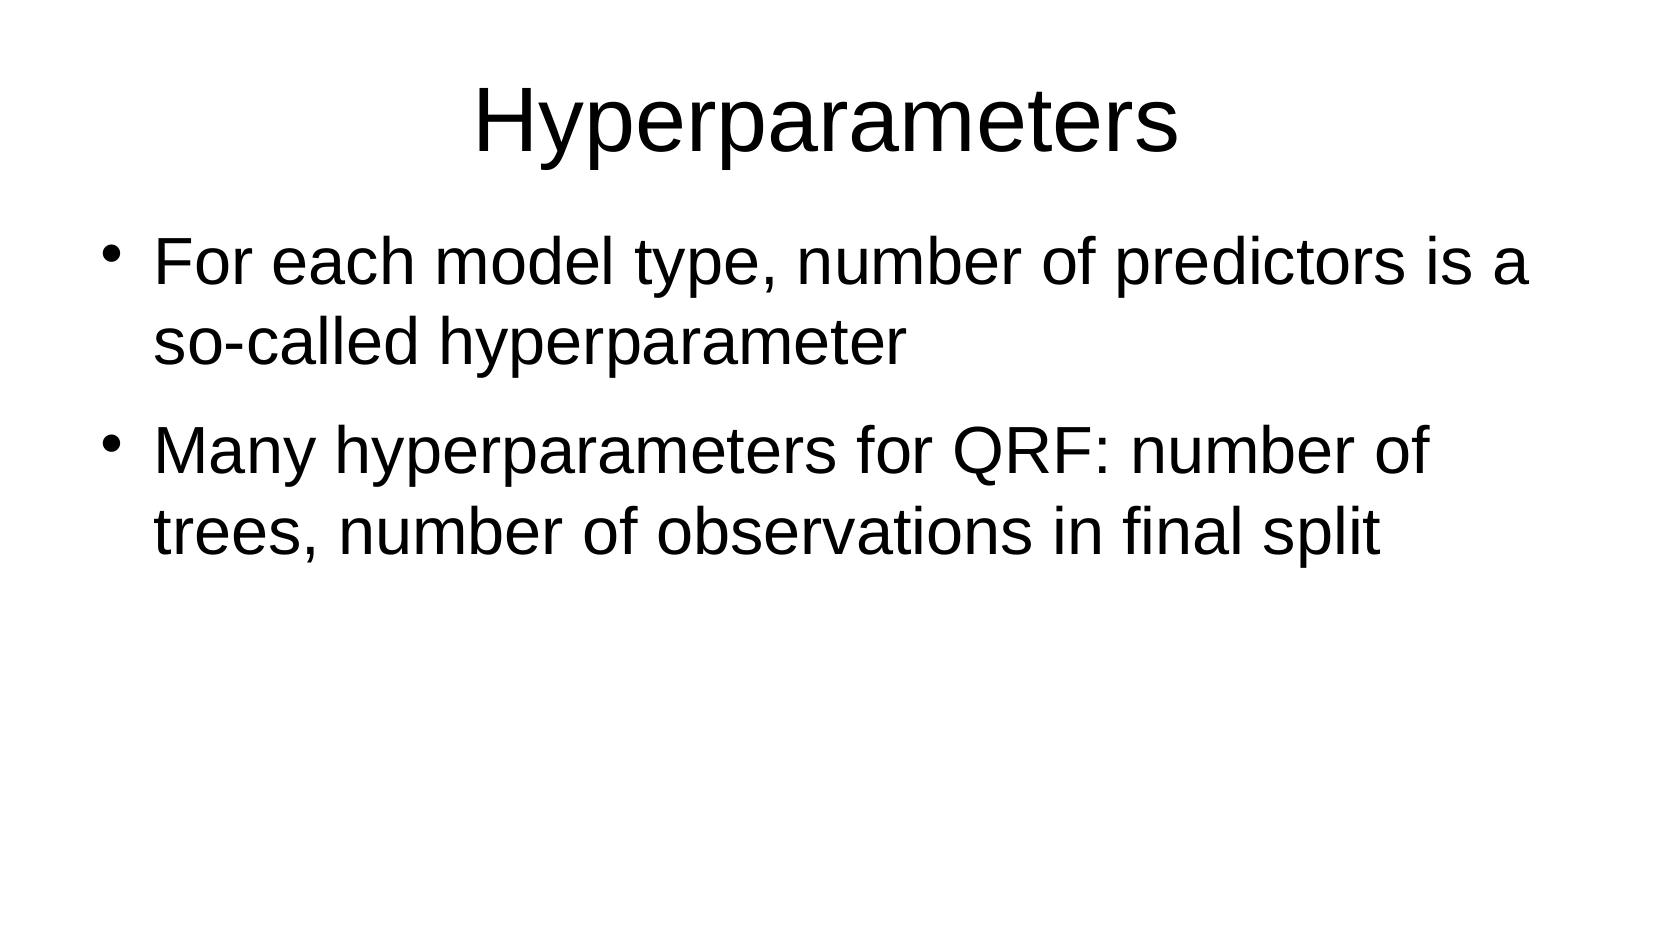

Hyperparameters
For each model type, number of predictors is a so-called hyperparameter
Many hyperparameters for QRF: number of trees, number of observations in final split